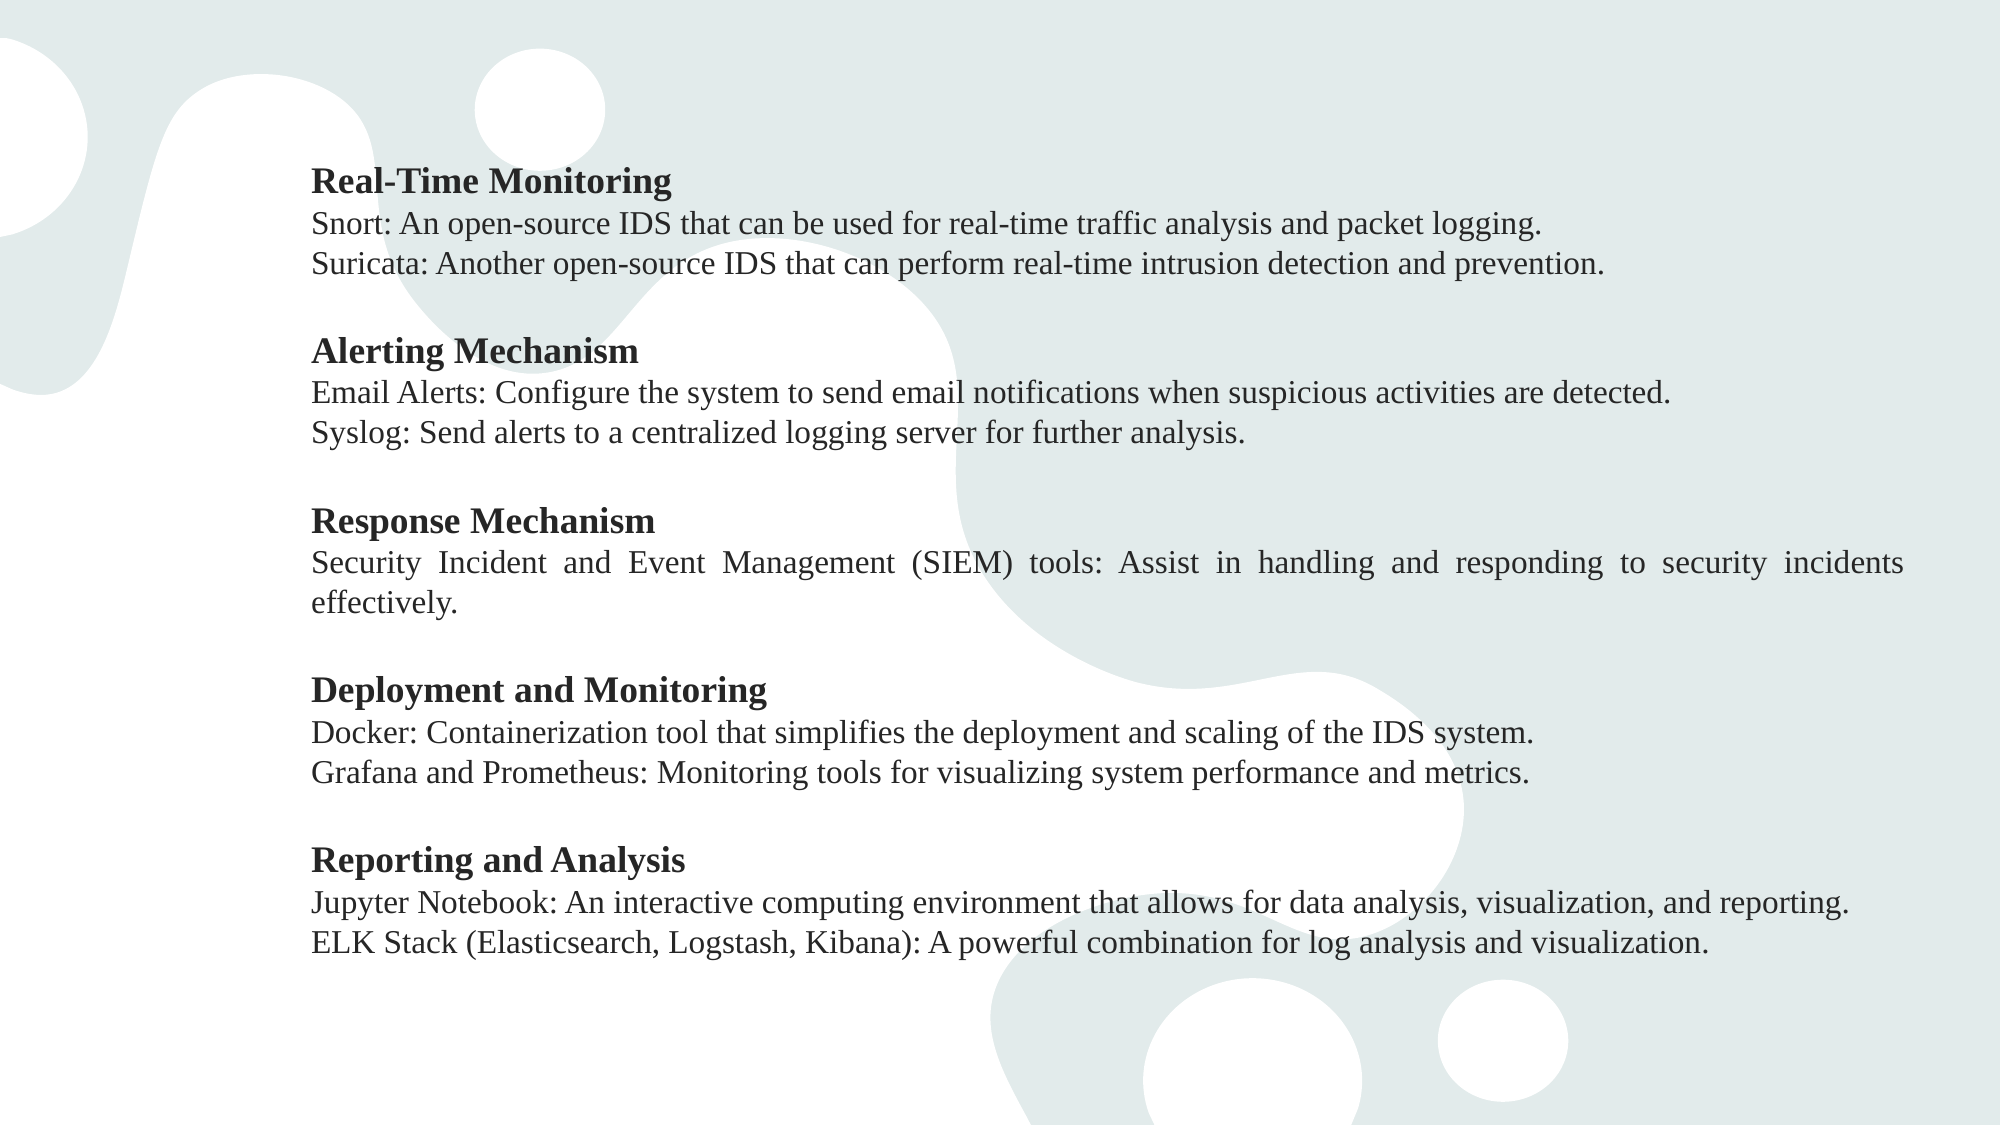

Real-Time Monitoring
Snort: An open-source IDS that can be used for real-time traffic analysis and packet logging.
Suricata: Another open-source IDS that can perform real-time intrusion detection and prevention.

Alerting Mechanism
Email Alerts: Configure the system to send email notifications when suspicious activities are detected.
Syslog: Send alerts to a centralized logging server for further analysis.

Response Mechanism
Security Incident and Event Management (SIEM) tools: Assist in handling and responding to security incidents effectively.

Deployment and Monitoring
Docker: Containerization tool that simplifies the deployment and scaling of the IDS system.
Grafana and Prometheus: Monitoring tools for visualizing system performance and metrics.

Reporting and Analysis
Jupyter Notebook: An interactive computing environment that allows for data analysis, visualization, and reporting.
ELK Stack (Elasticsearch, Logstash, Kibana): A powerful combination for log analysis and visualization.